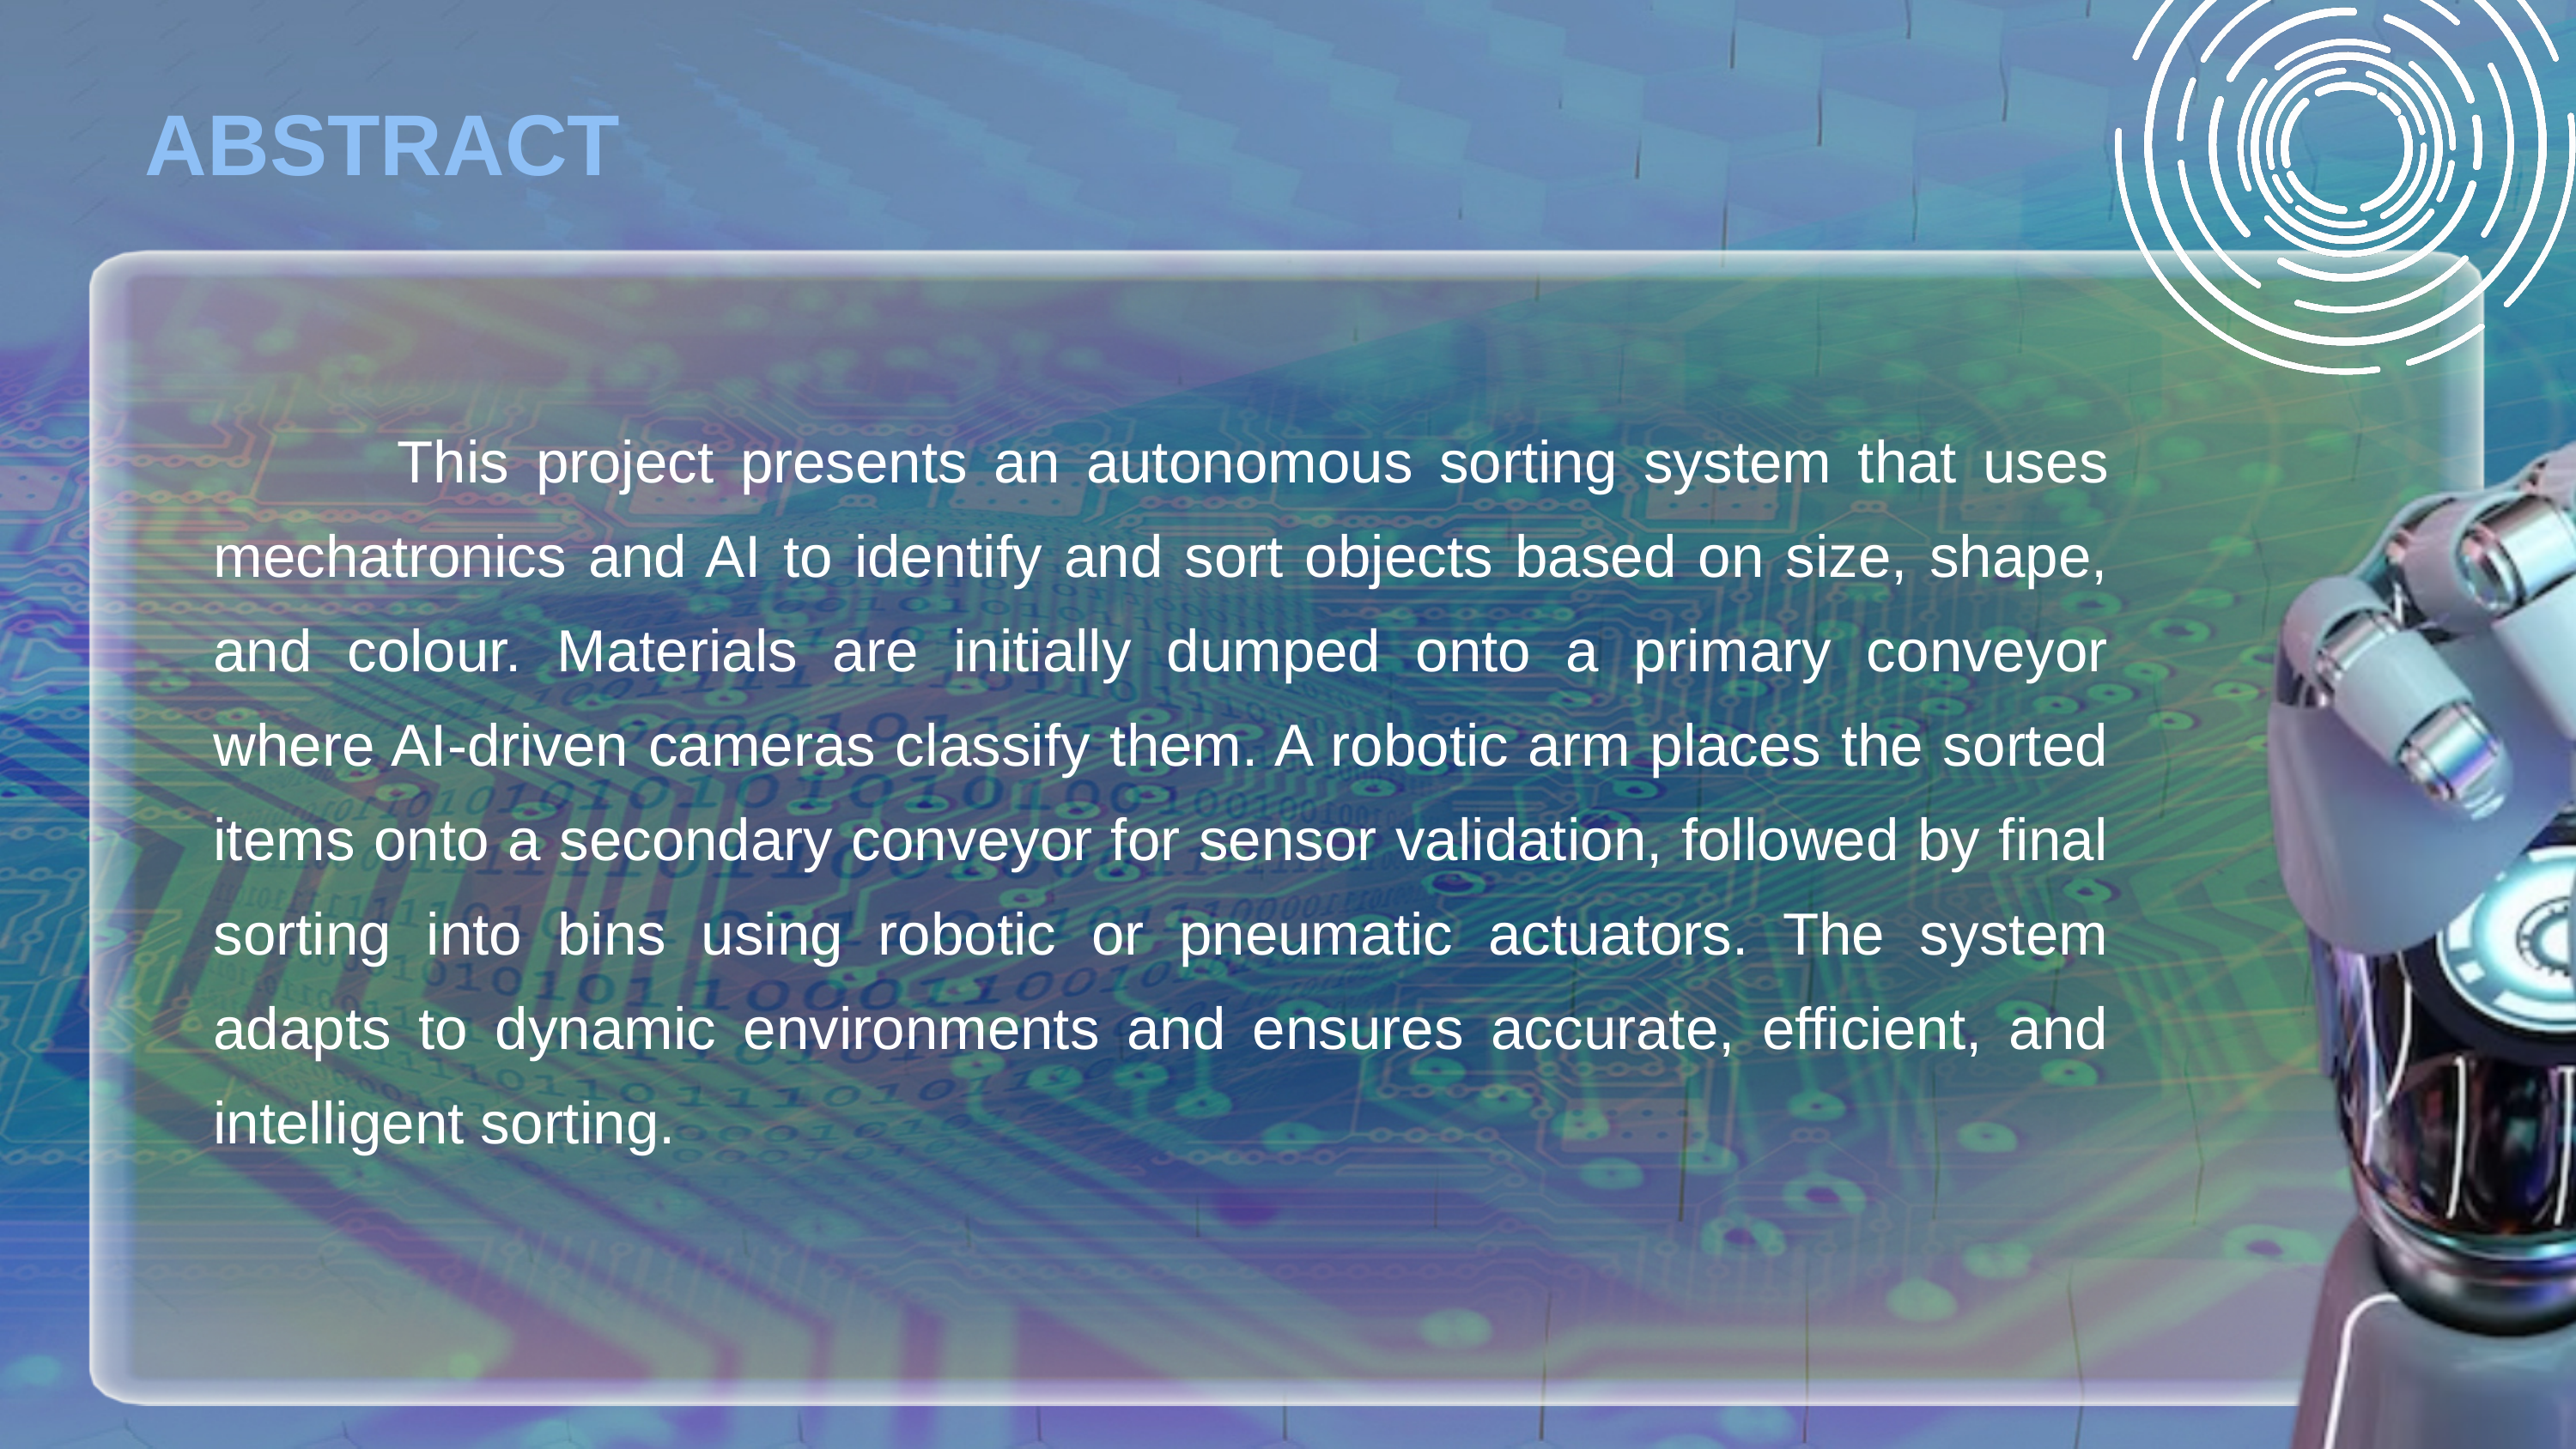

ABSTRACT

       This project presents an autonomous sorting system that uses mechatronics and AI to identify and sort objects based on size, shape, and colour. Materials are initially dumped onto a primary conveyor where AI-driven cameras classify them. A robotic arm places the sorted items onto a secondary conveyor for sensor validation, followed by final sorting into bins using robotic or pneumatic actuators. The system adapts to dynamic environments and ensures accurate, efficient, and intelligent sorting.